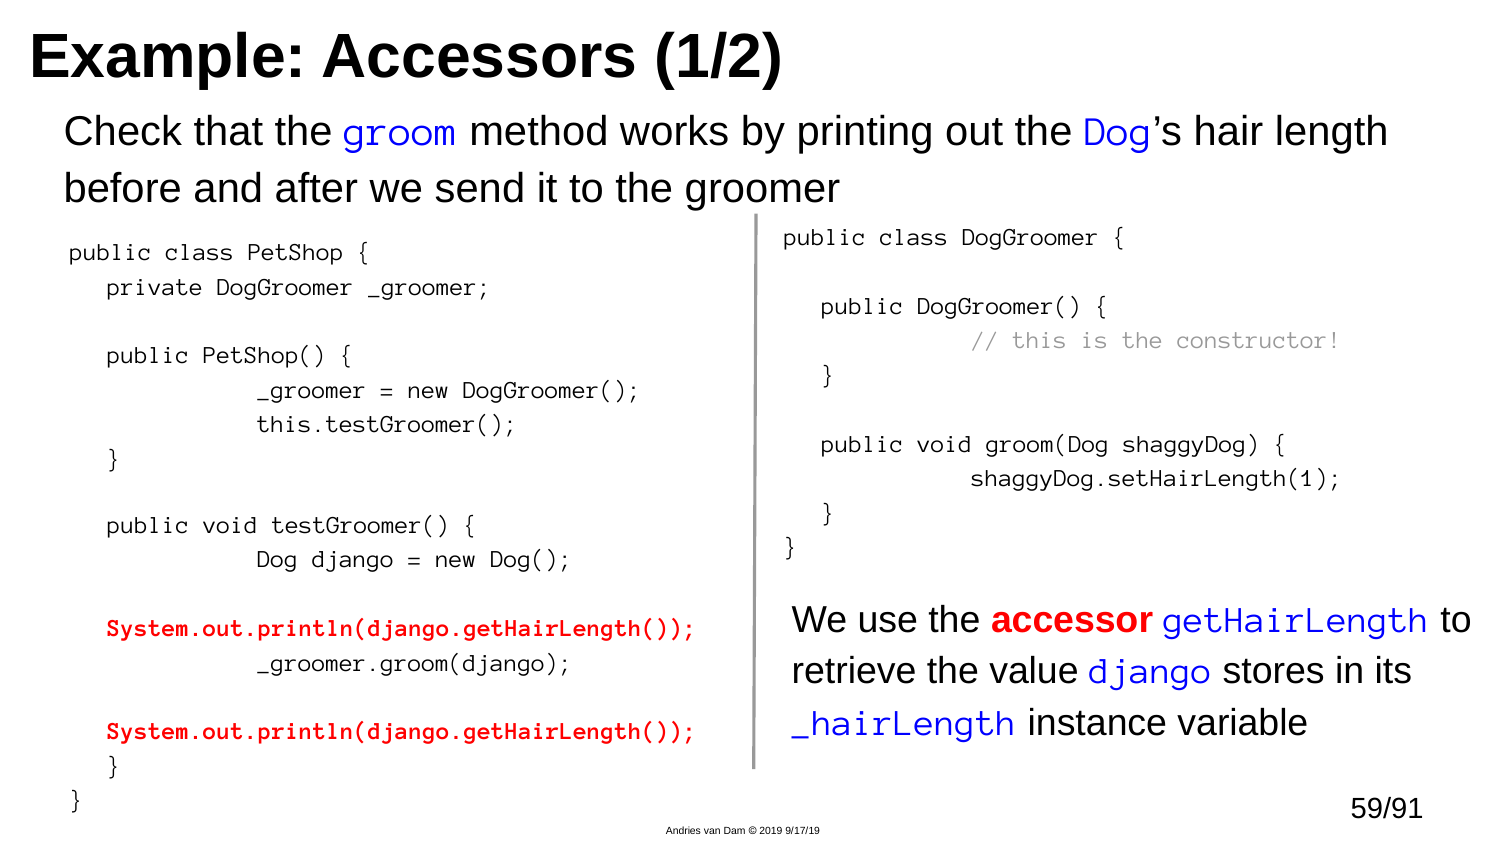

# Example: Accessors (1/2)
Check that the groom method works by printing out the Dog’s hair length before and after we send it to the groomer
public class DogGroomer {

	public DogGroomer() {
		// this is the constructor!
	}

	public void groom(Dog shaggyDog) {
		shaggyDog.setHairLength(1);
	}
}
public class PetShop {
	private DogGroomer _groomer;

	public PetShop() {
		_groomer = new DogGroomer();
		this.testGroomer();
	}

	public void testGroomer() {
		Dog django = new Dog();
		System.out.println(django.getHairLength());
		_groomer.groom(django);
		System.out.println(django.getHairLength());
	}
}
We use the accessor getHairLength to retrieve the value django stores in its _hairLength instance variable